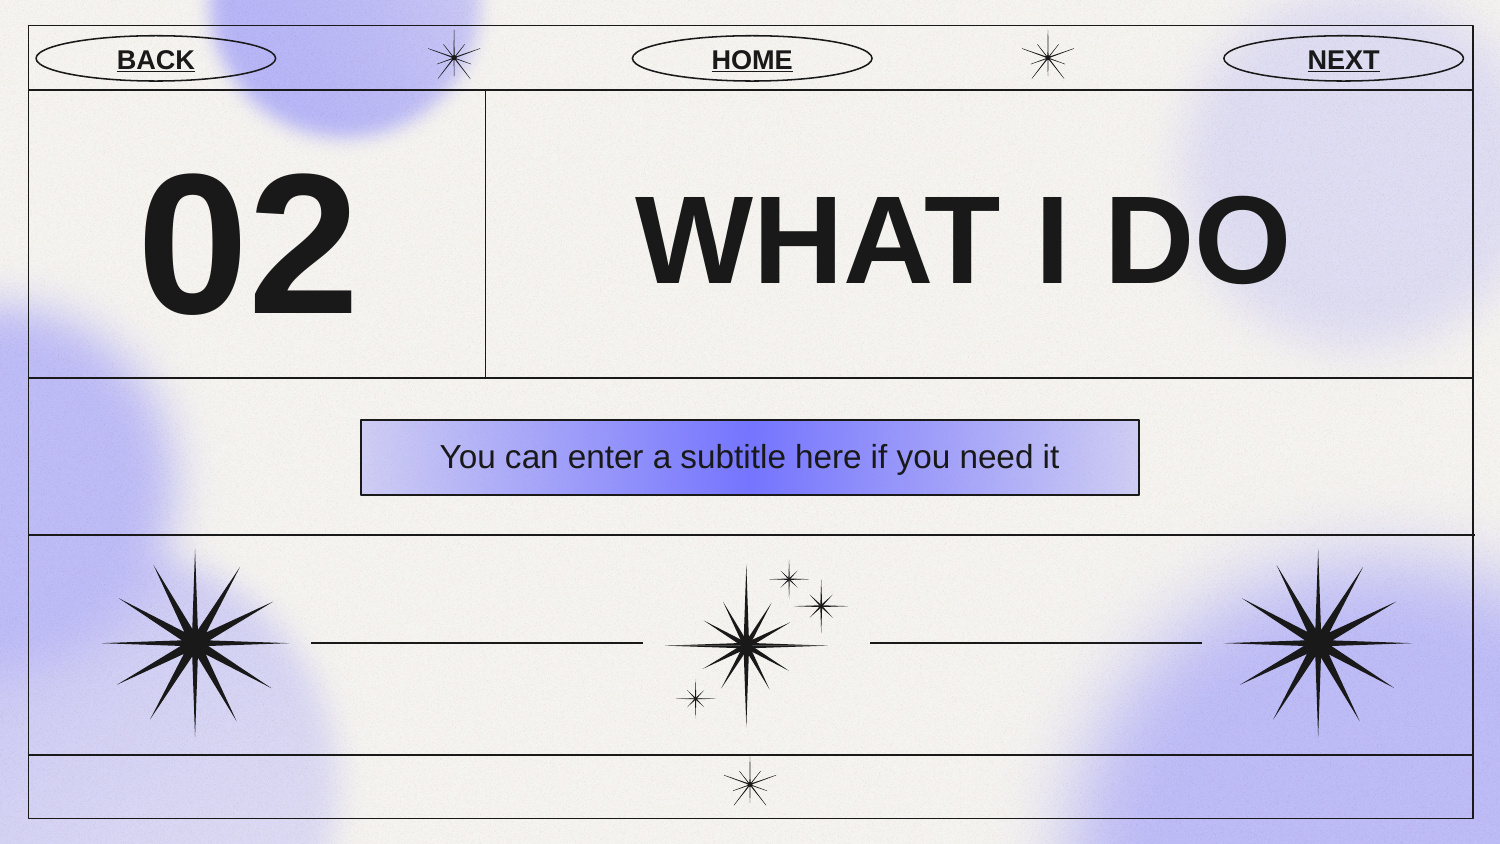

BACK
HOME
NEXT
# WHAT I DO
02
You can enter a subtitle here if you need it